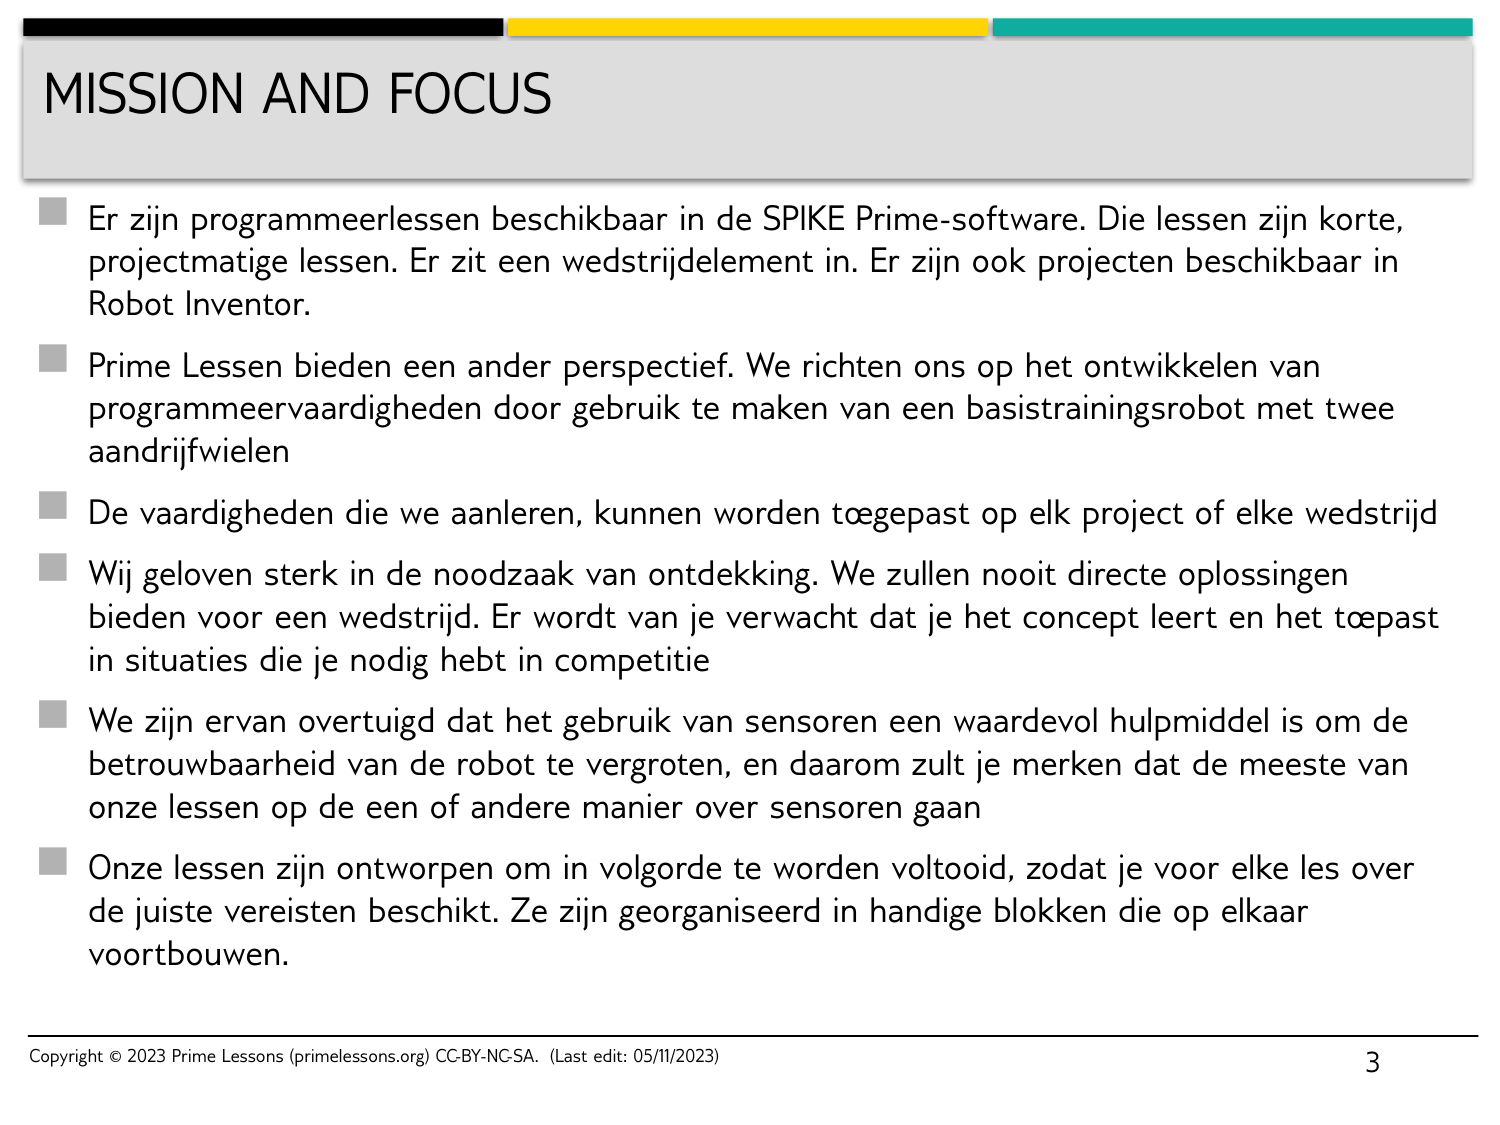

# Mission and focus
Er zijn programmeerlessen beschikbaar in de SPIKE Prime-software. Die lessen zijn korte, projectmatige lessen. Er zit een wedstrijdelement in. Er zijn ook projecten beschikbaar in Robot Inventor.
Prime Lessen bieden een ander perspectief. We richten ons op het ontwikkelen van programmeervaardigheden door gebruik te maken van een basistrainingsrobot met twee aandrijfwielen
De vaardigheden die we aanleren, kunnen worden toegepast op elk project of elke wedstrijd
Wij geloven sterk in de noodzaak van ontdekking. We zullen nooit directe oplossingen bieden voor een wedstrijd. Er wordt van je verwacht dat je het concept leert en het toepast in situaties die je nodig hebt in competitie
We zijn ervan overtuigd dat het gebruik van sensoren een waardevol hulpmiddel is om de betrouwbaarheid van de robot te vergroten, en daarom zult je merken dat de meeste van onze lessen op de een of andere manier over sensoren gaan
Onze lessen zijn ontworpen om in volgorde te worden voltooid, zodat je voor elke les over de juiste vereisten beschikt. Ze zijn georganiseerd in handige blokken die op elkaar voortbouwen.
3
Copyright © 2023 Prime Lessons (primelessons.org) CC-BY-NC-SA.  (Last edit: 05/11/2023)